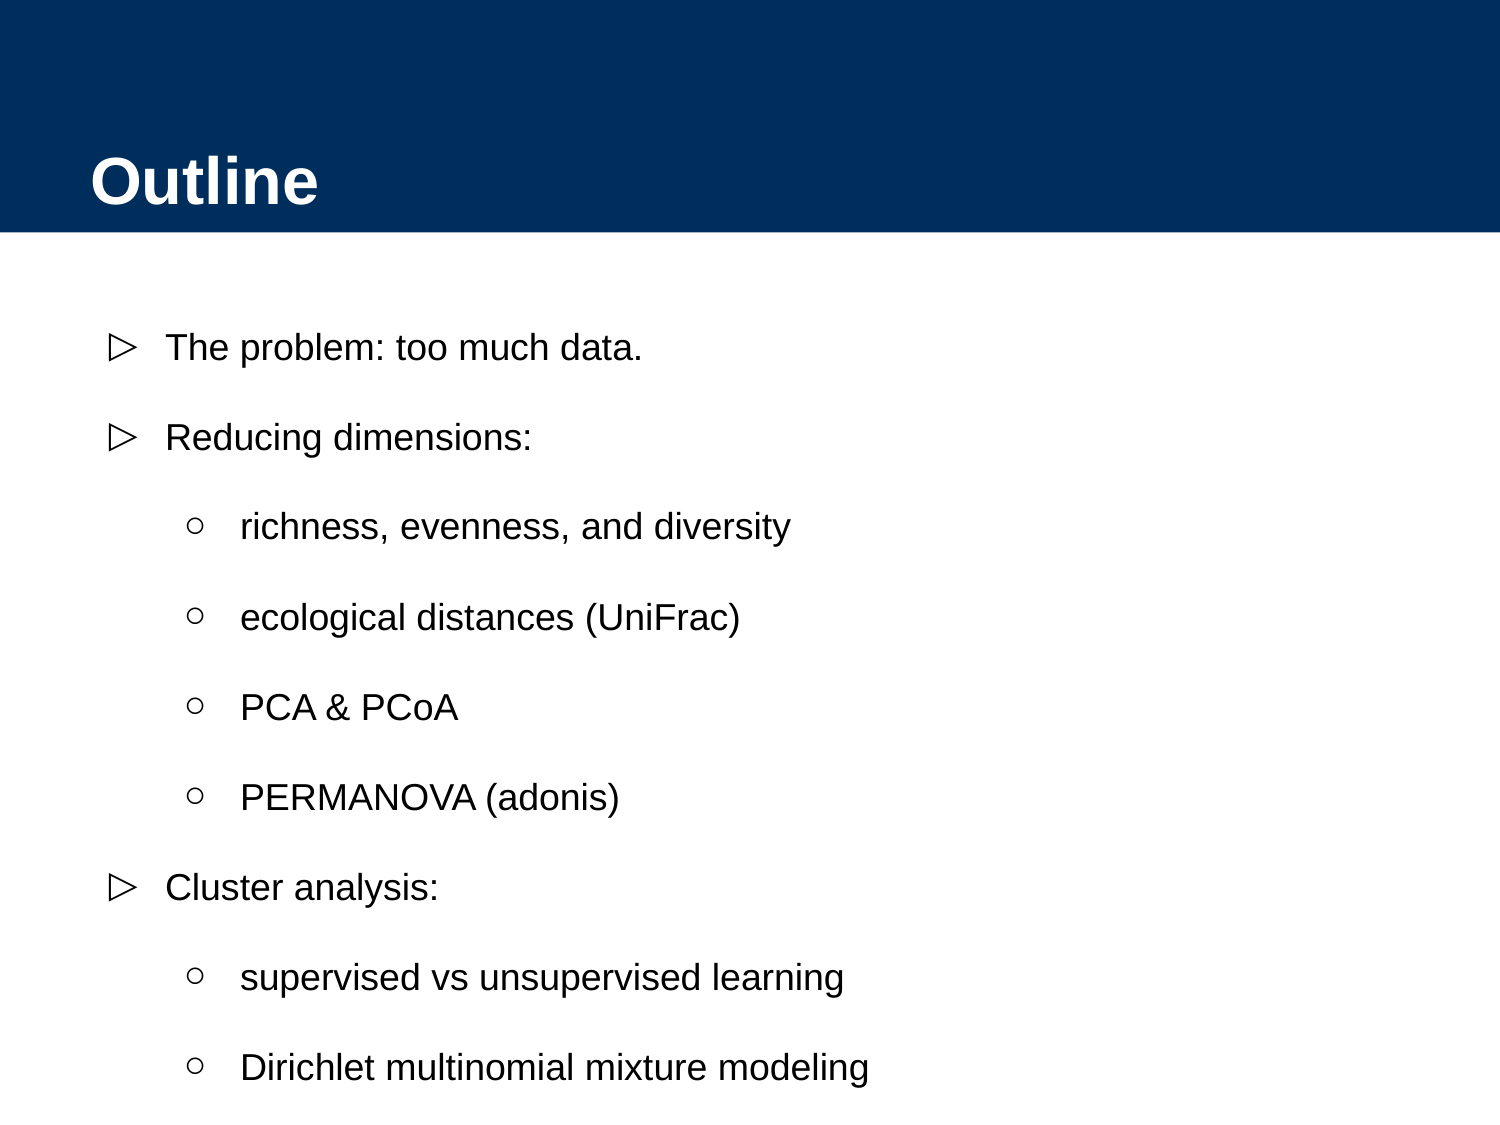

# Outline
The problem: too much data.
Reducing dimensions:
richness, evenness, and diversity
ecological distances (UniFrac)
PCA & PCoA
PERMANOVA (adonis)
Cluster analysis:
supervised vs unsupervised learning
Dirichlet multinomial mixture modeling